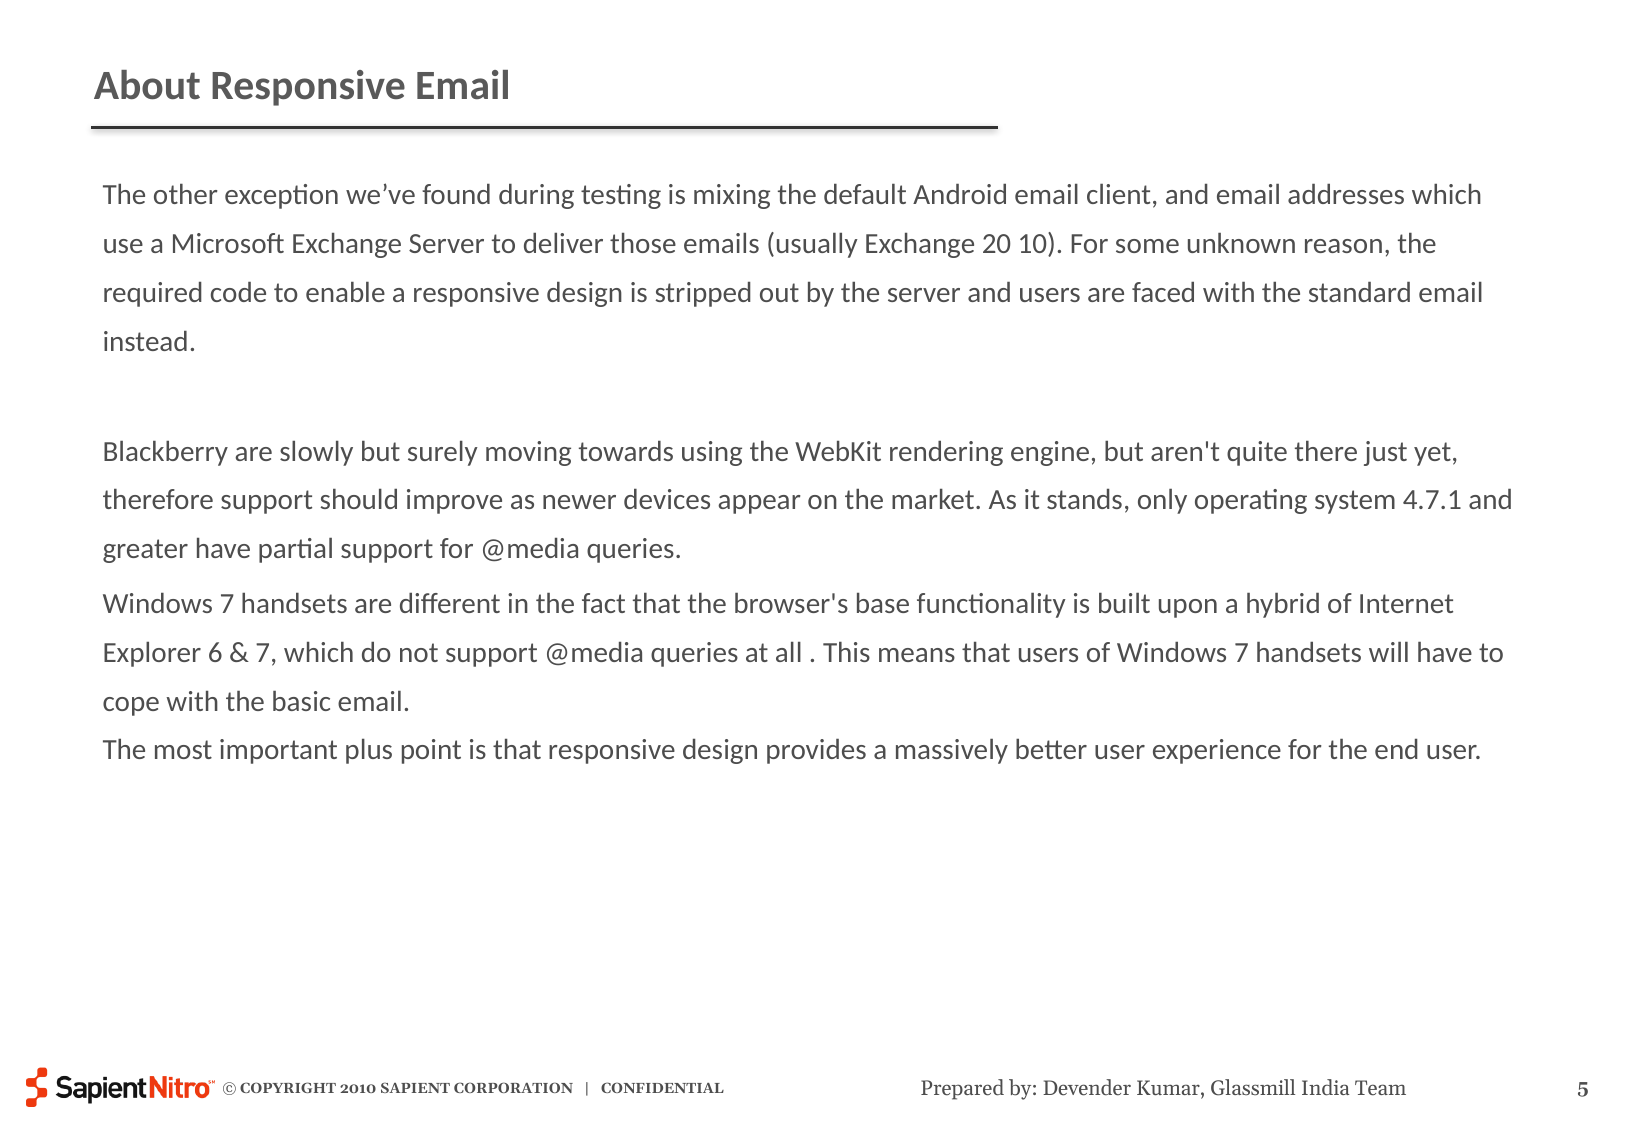

# About Responsive Email
The other exception we’ve found during testing is mixing the default Android email client, and email addresses which use a Microsoft Exchange Server to deliver those emails (usually Exchange 20 10). For some unknown reason, the required code to enable a responsive design is stripped out by the server and users are faced with the standard email instead.

Blackberry are slowly but surely moving towards using the WebKit rendering engine, but aren't quite there just yet, therefore support should improve as newer devices appear on the market. As it stands, only operating system 4.7.1 and greater have partial support for @media queries.
Windows 7 handsets are different in the fact that the browser's base functionality is built upon a hybrid of Internet Explorer 6 & 7, which do not support @media queries at all . This means that users of Windows 7 handsets will have to cope with the basic email.
The most important plus point is that responsive design provides a massively better user experience for the end user.